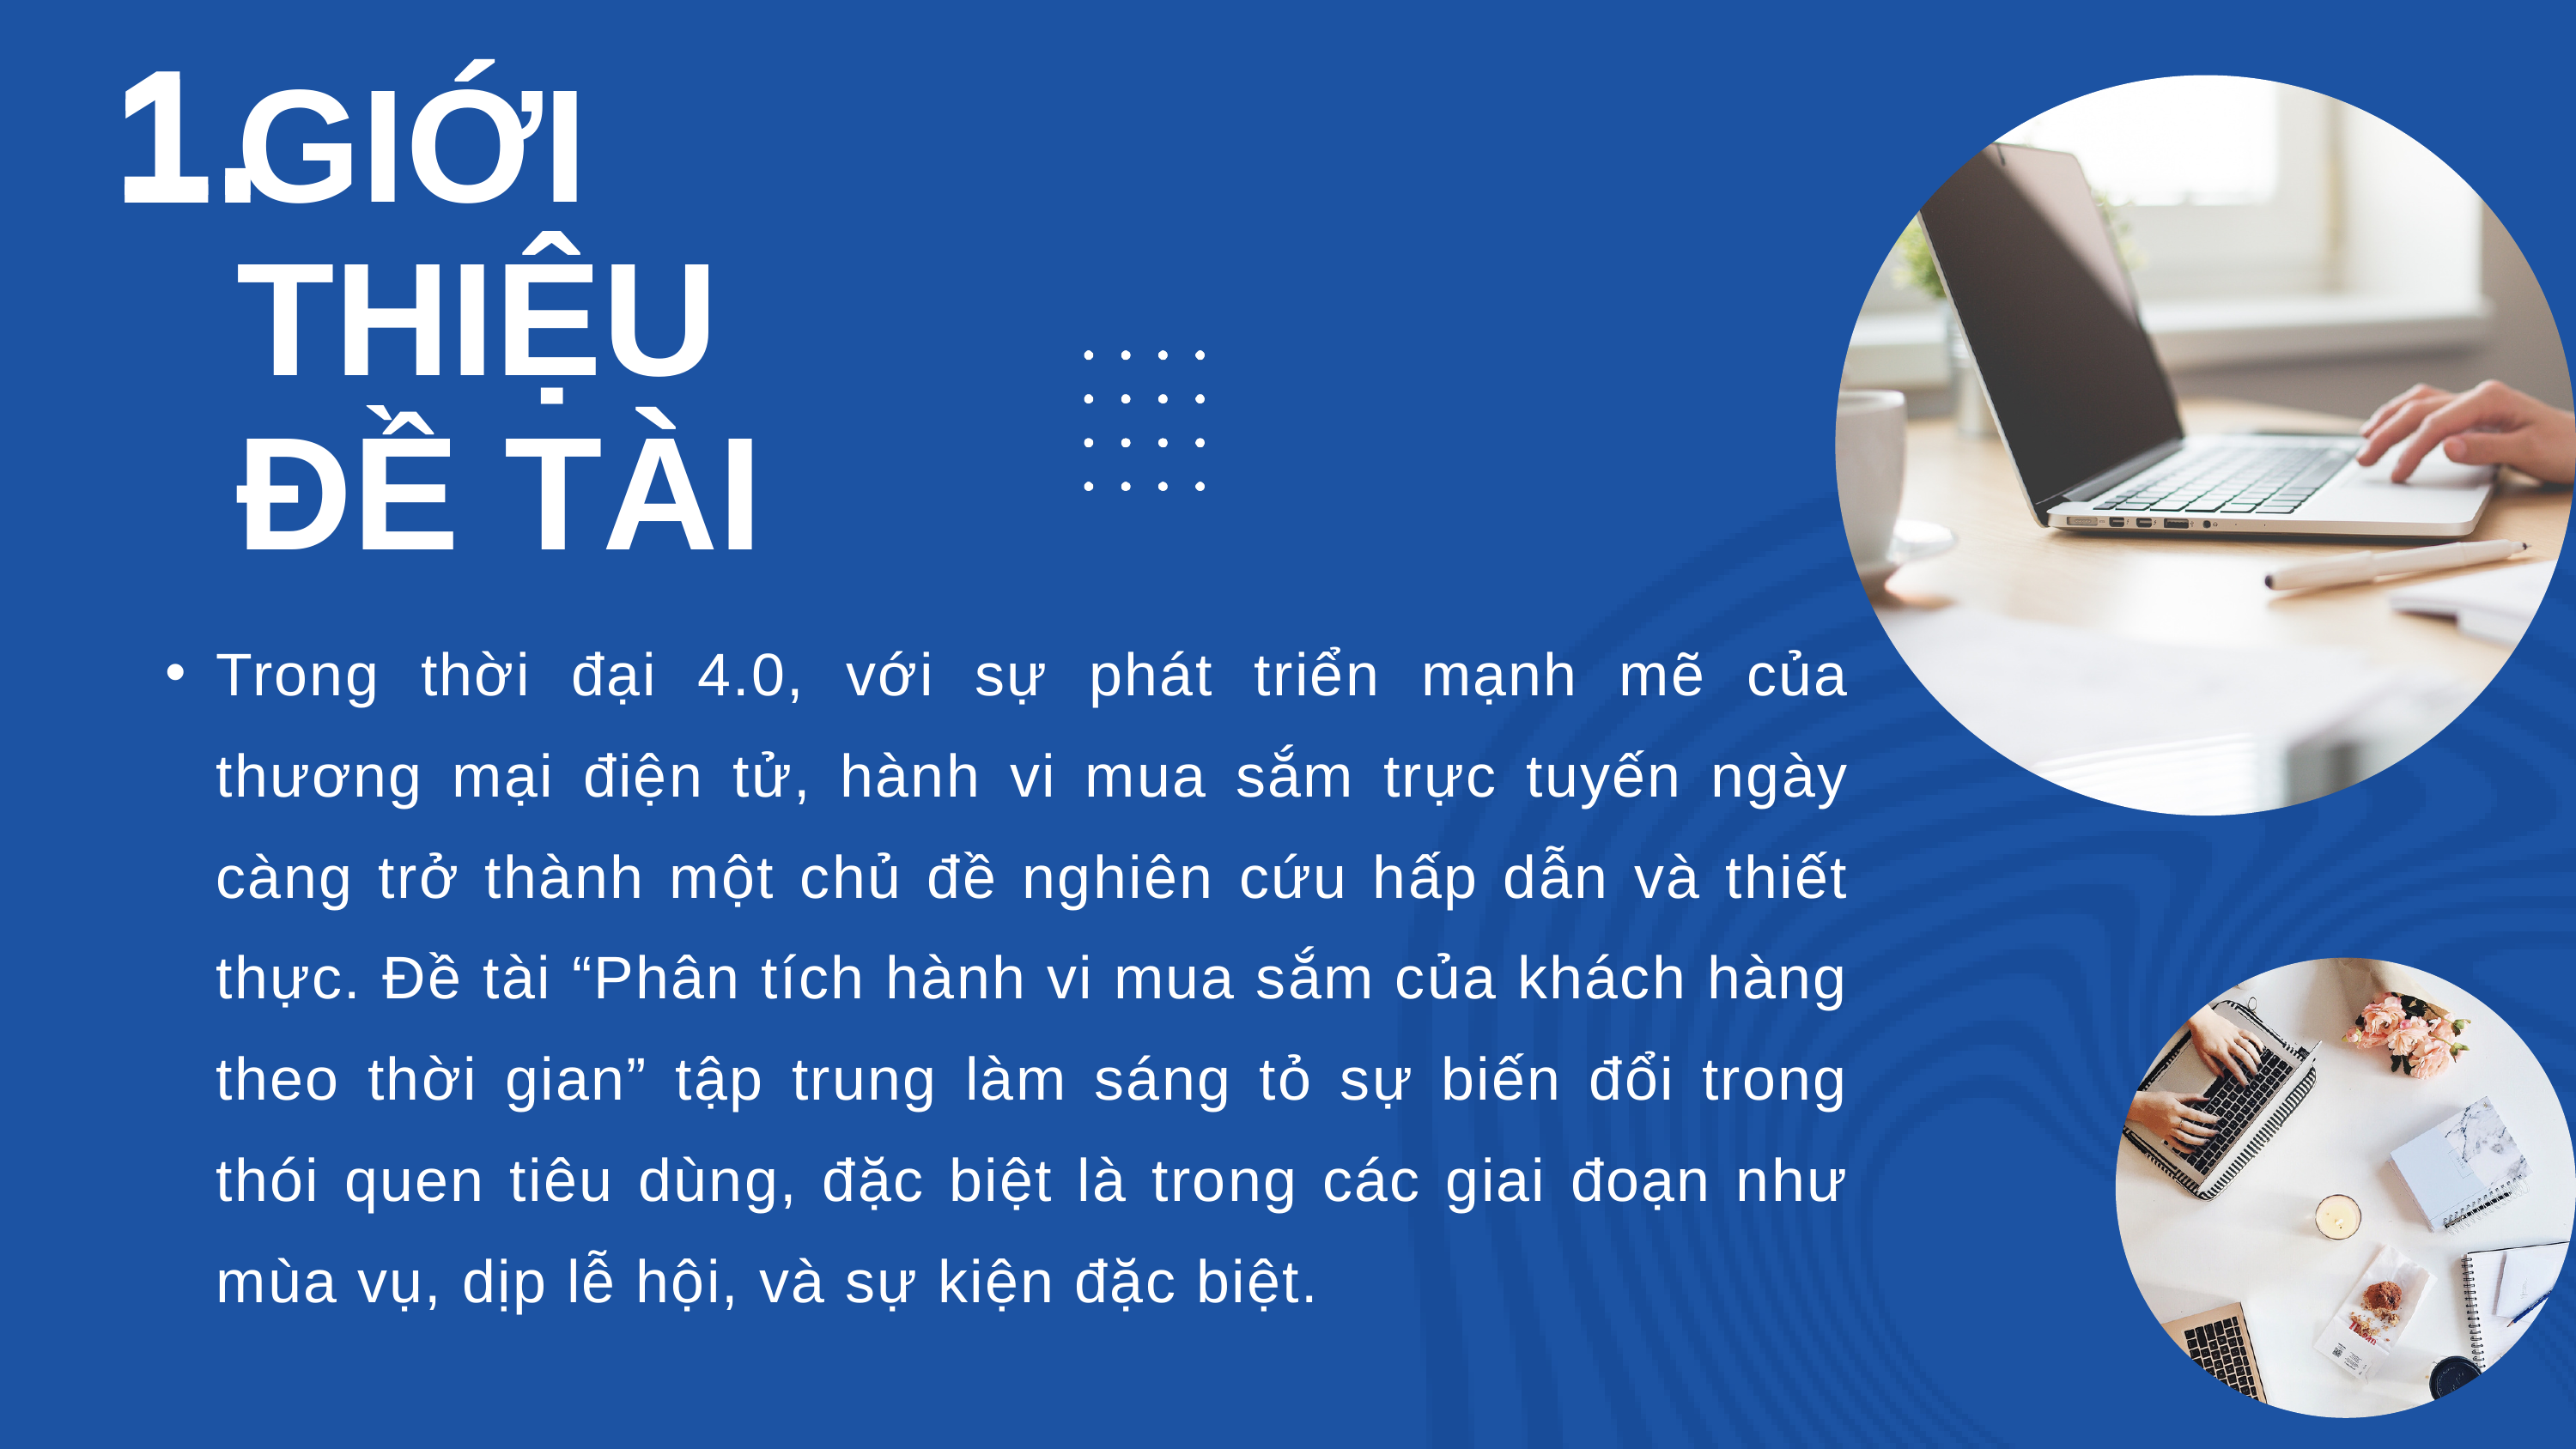

1.
GIỚI THIỆU ĐỀ TÀI
1.

Trong thời đại 4.0, với sự phát triển mạnh mẽ của thương mại điện tử, hành vi mua sắm trực tuyến ngày càng trở thành một chủ đề nghiên cứu hấp dẫn và thiết thực. Đề tài “Phân tích hành vi mua sắm của khách hàng theo thời gian” tập trung làm sáng tỏ sự biến đổi trong thói quen tiêu dùng, đặc biệt là trong các giai đoạn như mùa vụ, dịp lễ hội, và sự kiện đặc biệt.